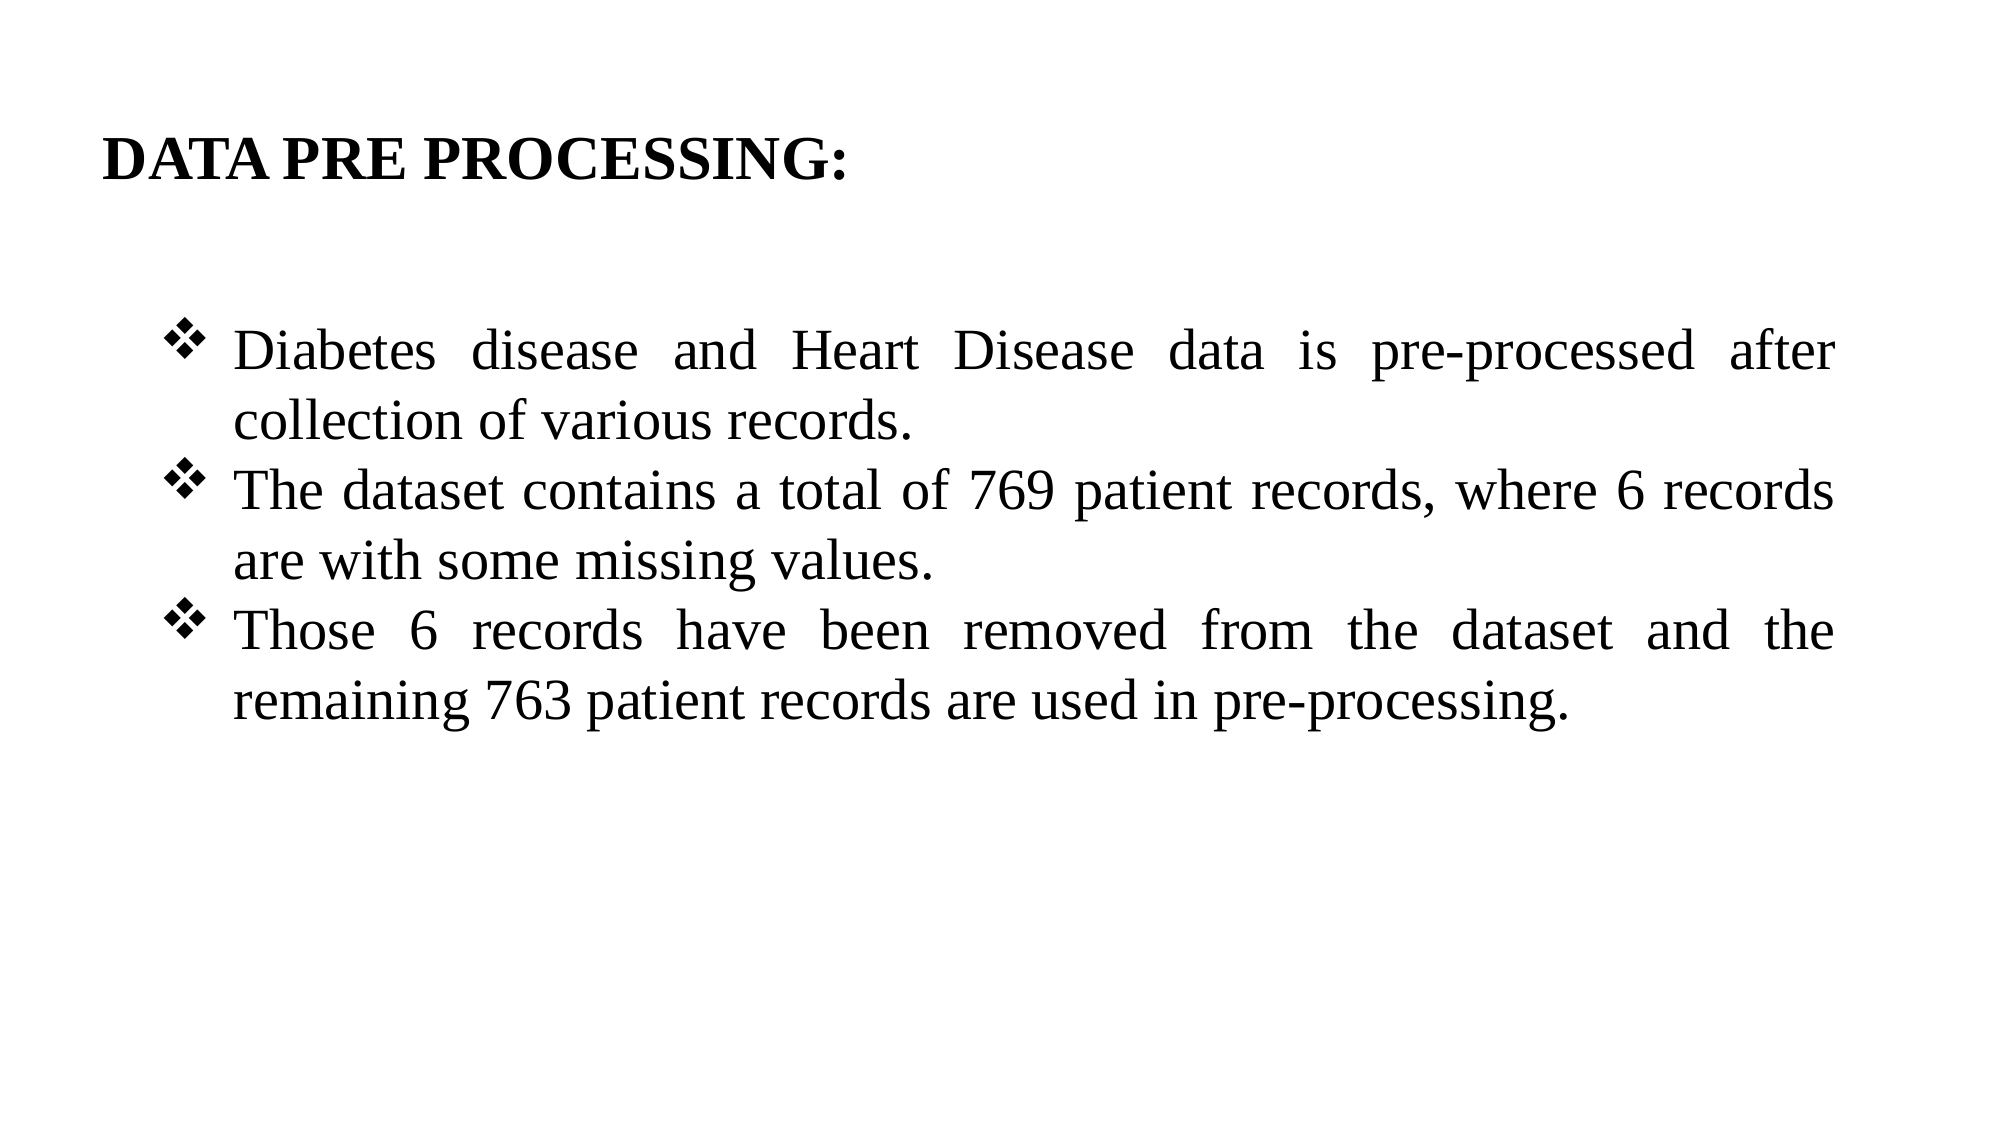

DATA PRE PROCESSING:
Diabetes disease and Heart Disease data is pre-processed after collection of various records.
The dataset contains a total of 769 patient records, where 6 records are with some missing values.
Those 6 records have been removed from the dataset and the remaining 763 patient records are used in pre-processing.